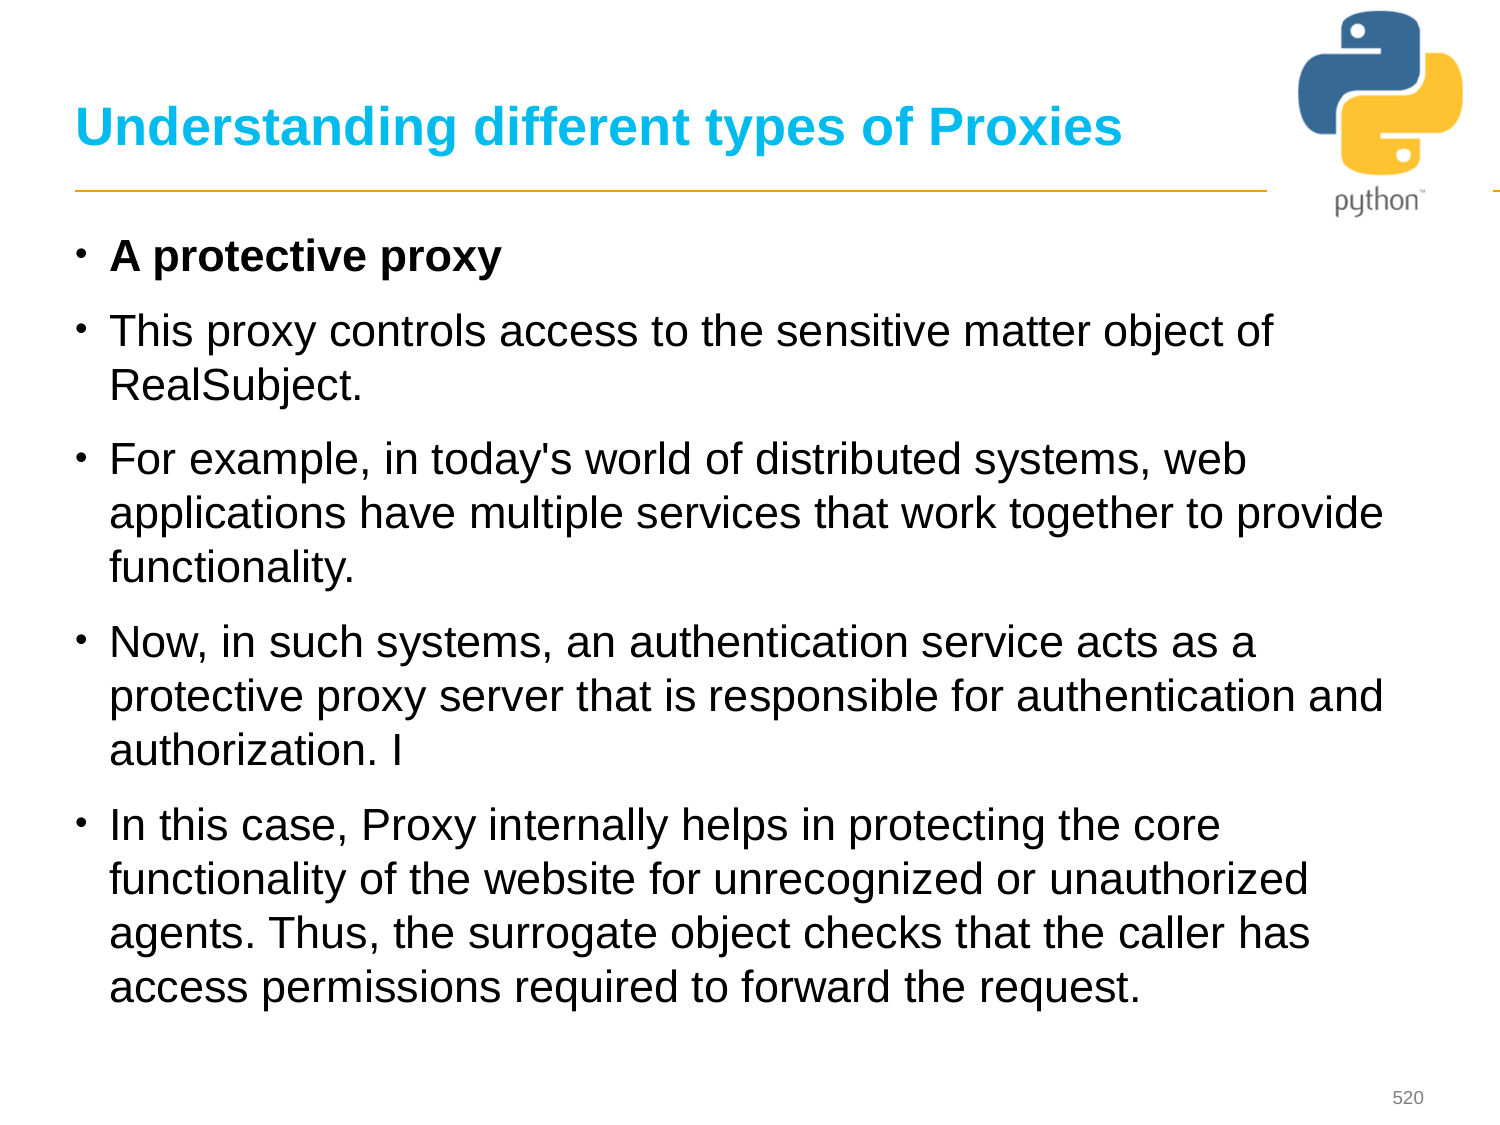

# Understanding different types of Proxies
A protective proxy
This proxy controls access to the sensitive matter object of RealSubject.
For example, in today's world of distributed systems, web applications have multiple services that work together to provide functionality.
Now, in such systems, an authentication service acts as a protective proxy server that is responsible for authentication and authorization. I
In this case, Proxy internally helps in protecting the core functionality of the website for unrecognized or unauthorized agents. Thus, the surrogate object checks that the caller has access permissions required to forward the request.